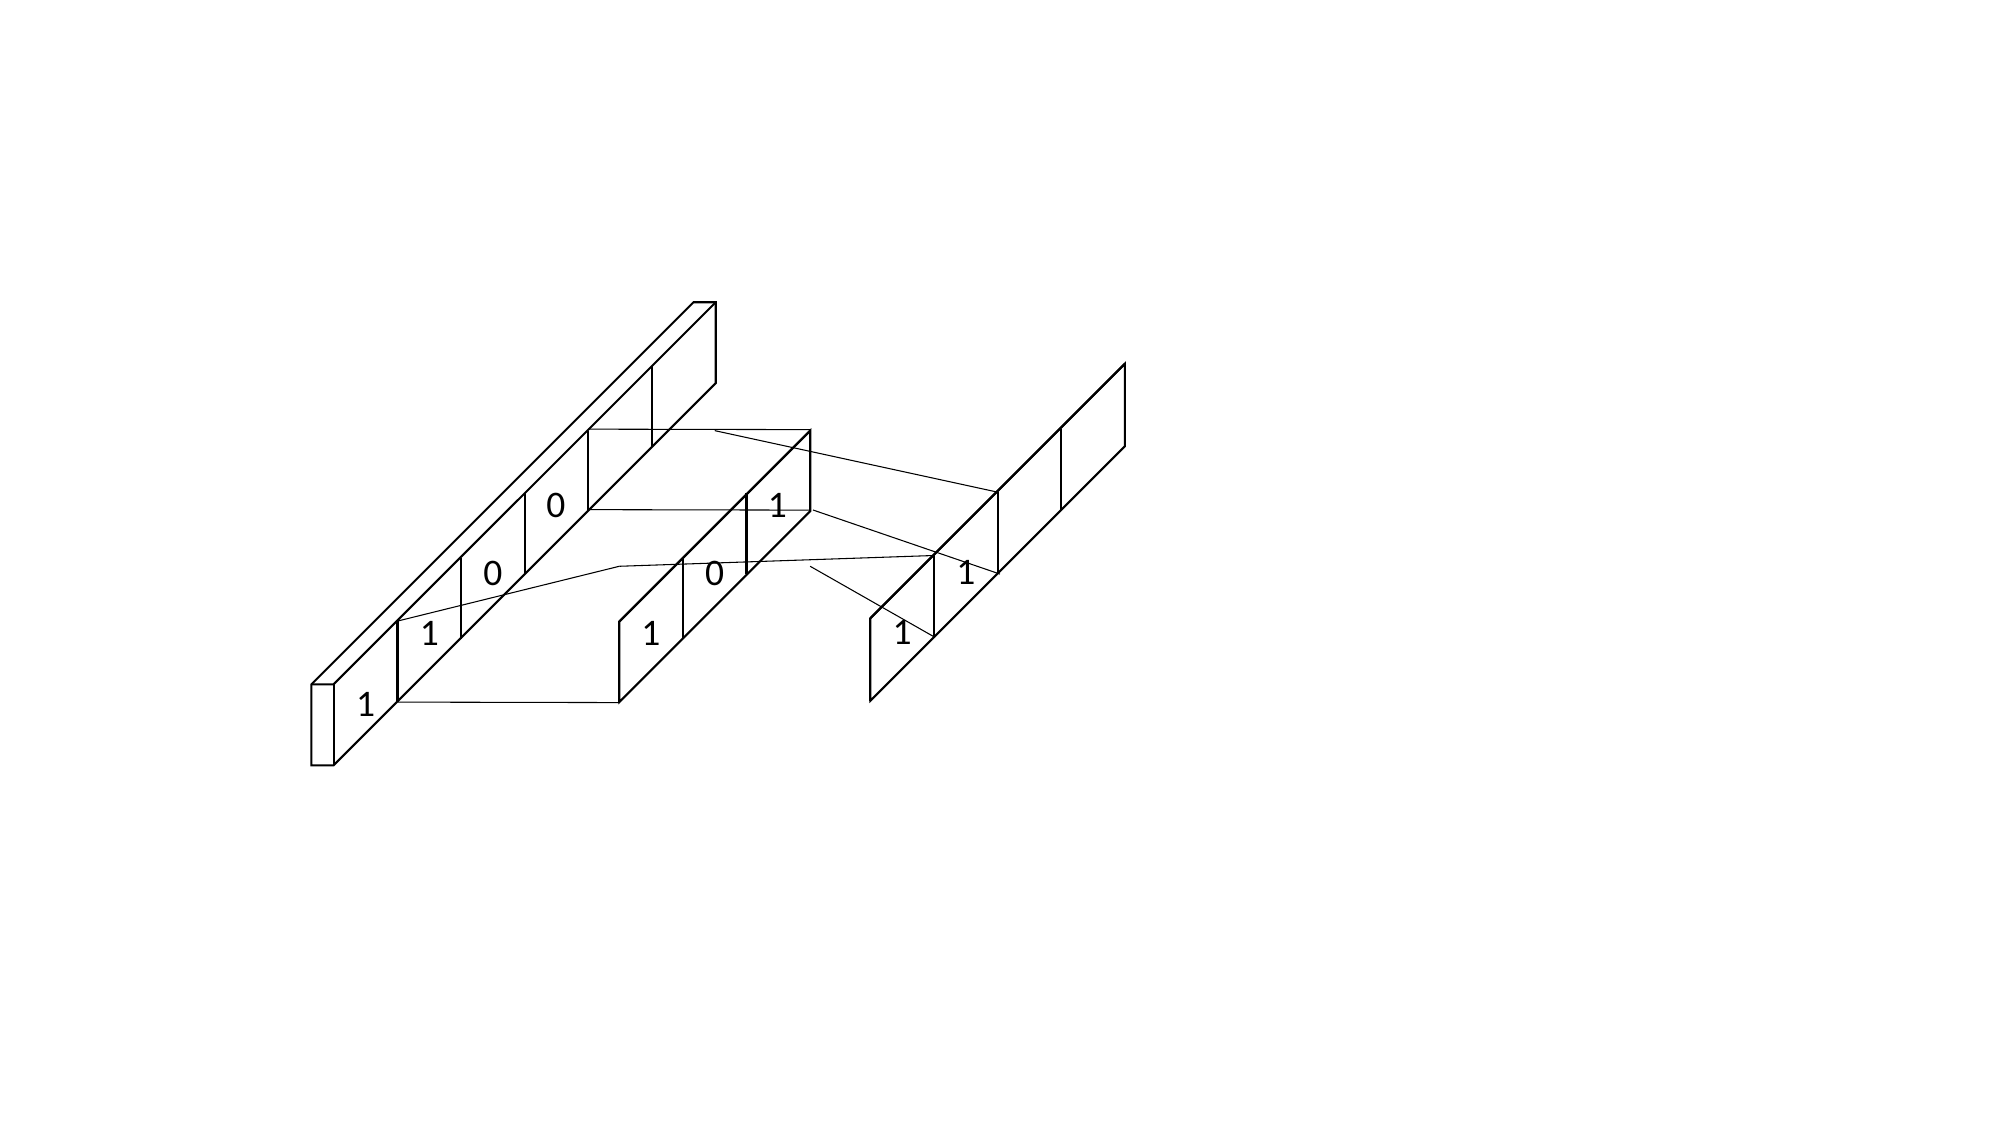

0
0
1
1

1
1

1
0
1